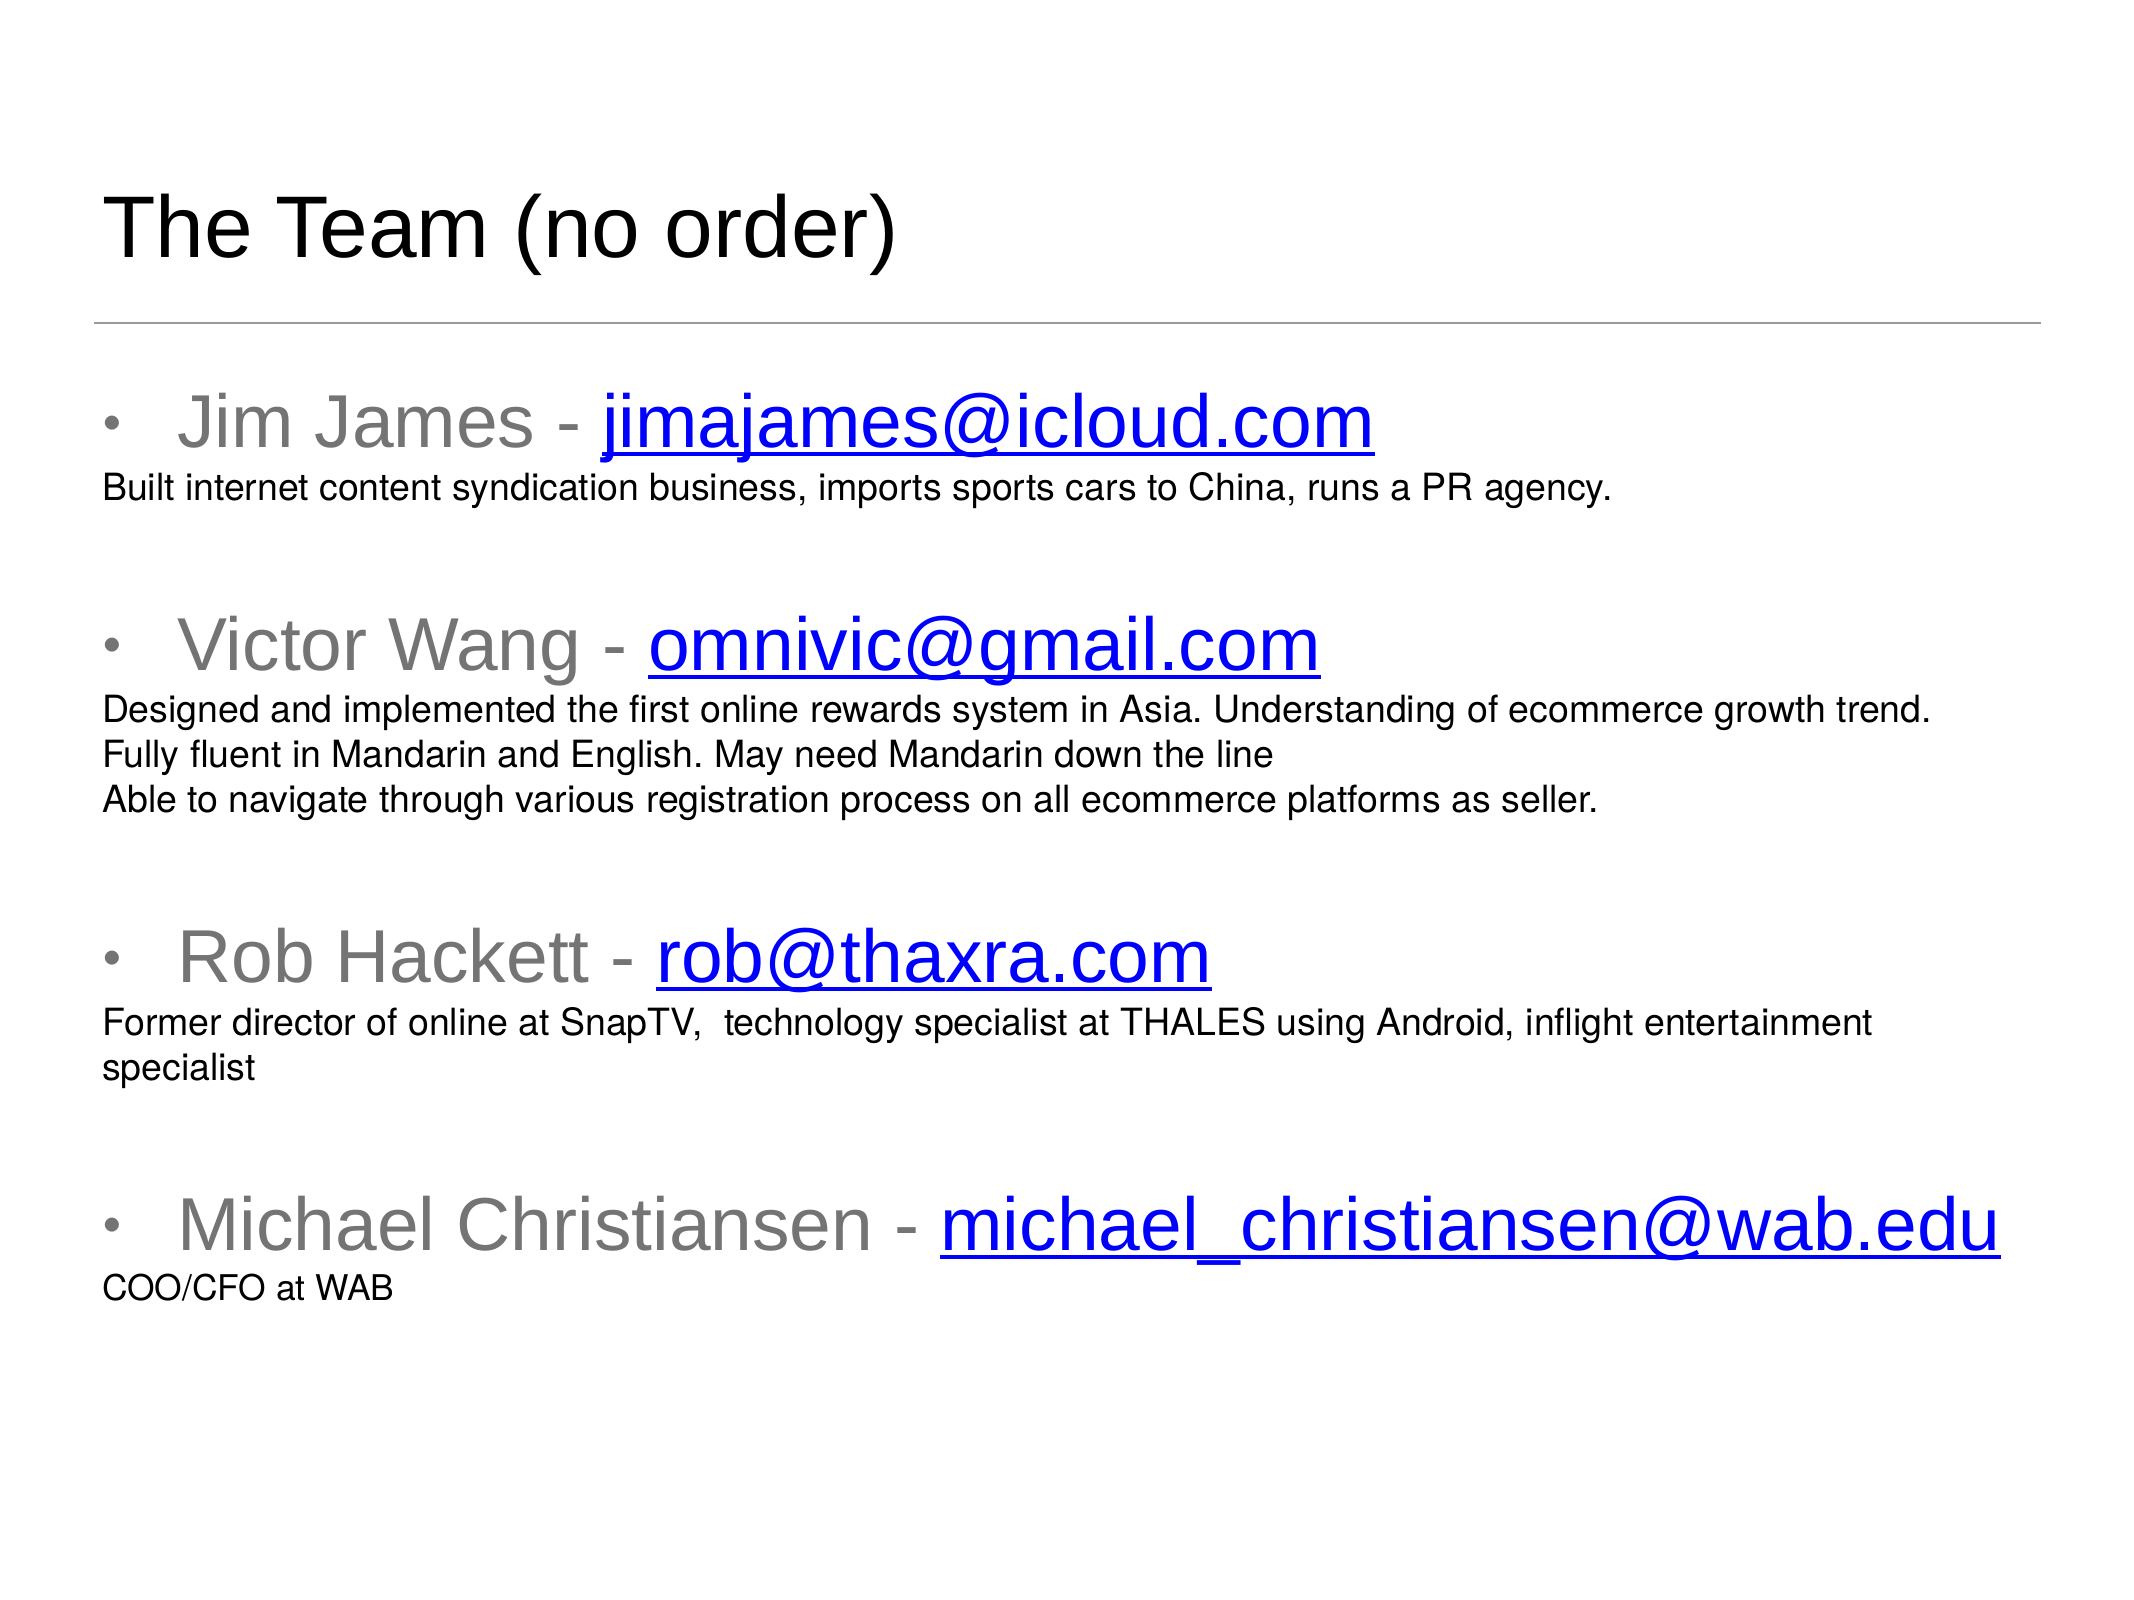

# The Team (no order)
Jim James - jimajames@icloud.com
Built internet content syndication business, imports sports cars to China, runs a PR agency.
Victor Wang - omnivic@gmail.com
Designed and implemented the first online rewards system in Asia. Understanding of ecommerce growth trend.
Fully fluent in Mandarin and English. May need Mandarin down the line
Able to navigate through various registration process on all ecommerce platforms as seller.
Rob Hackett - rob@thaxra.com
Former director of online at SnapTV,  technology specialist at THALES using Android, inflight entertainment specialist
Michael Christiansen - michael_christiansen@wab.edu
COO/CFO at WAB